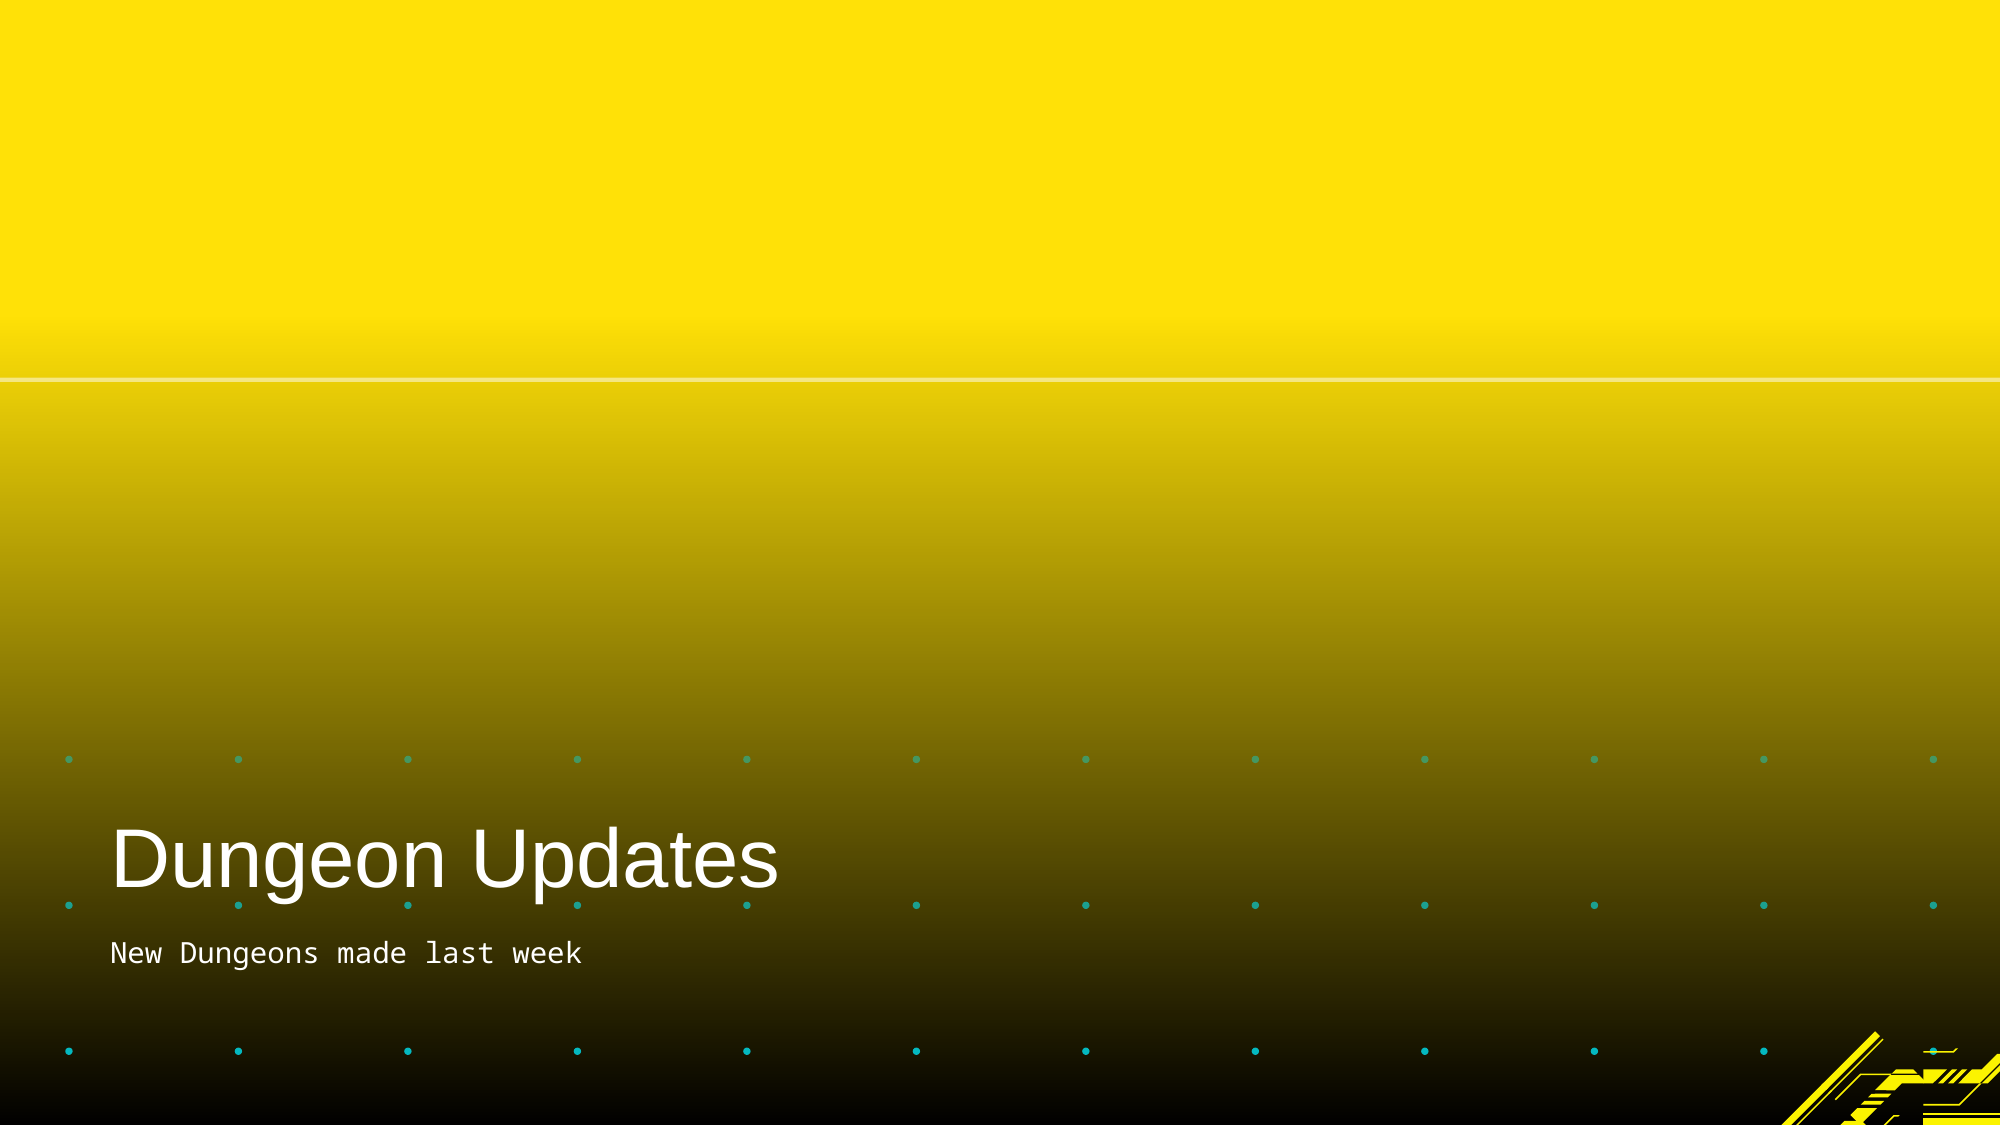

Dungeon Updates
New Dungeons made last week